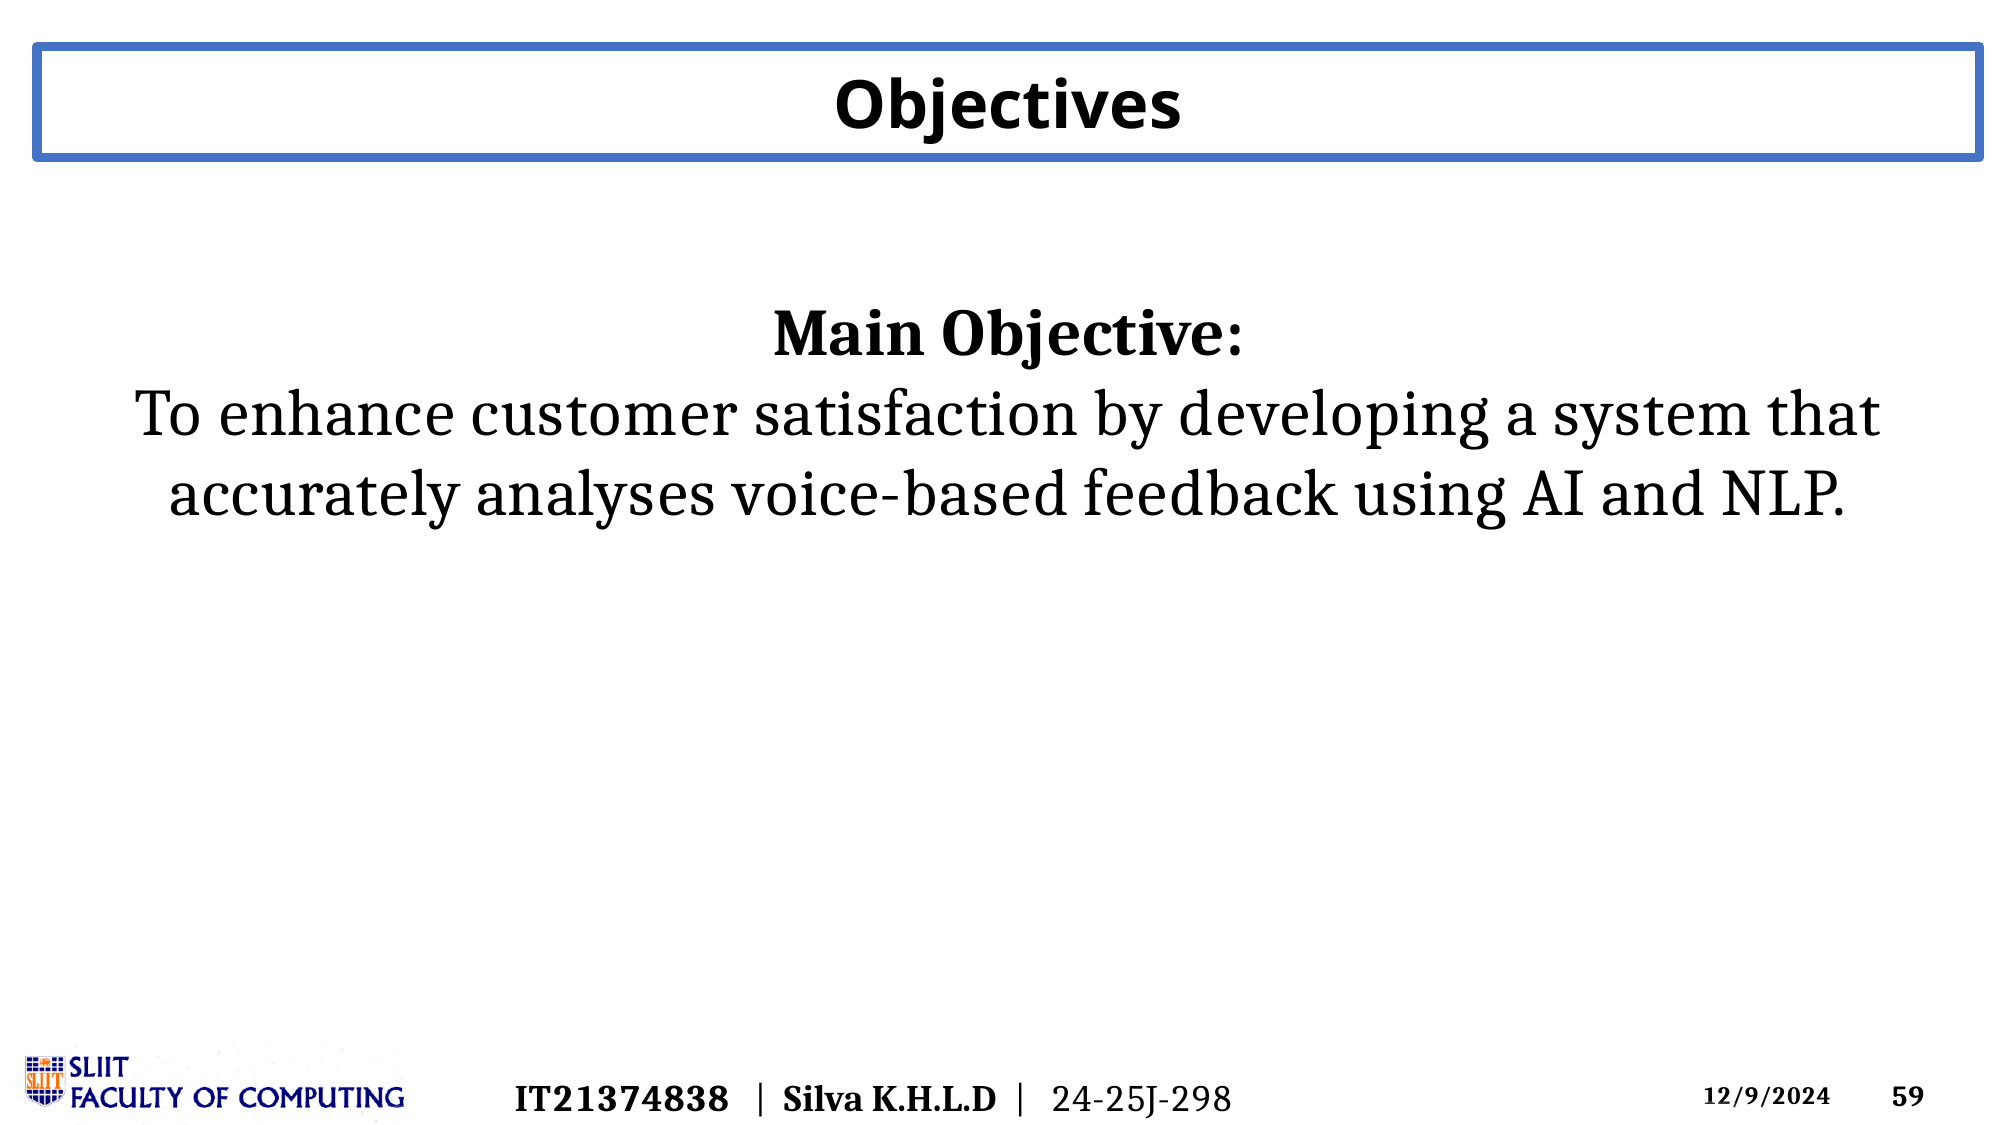

Objectives

Main Objective:
To enhance customer satisfaction by developing a system that accurately analyses voice-based feedback using AI and NLP.

IT21374838   |  Silva K.H.L.D  |   24-25J-298